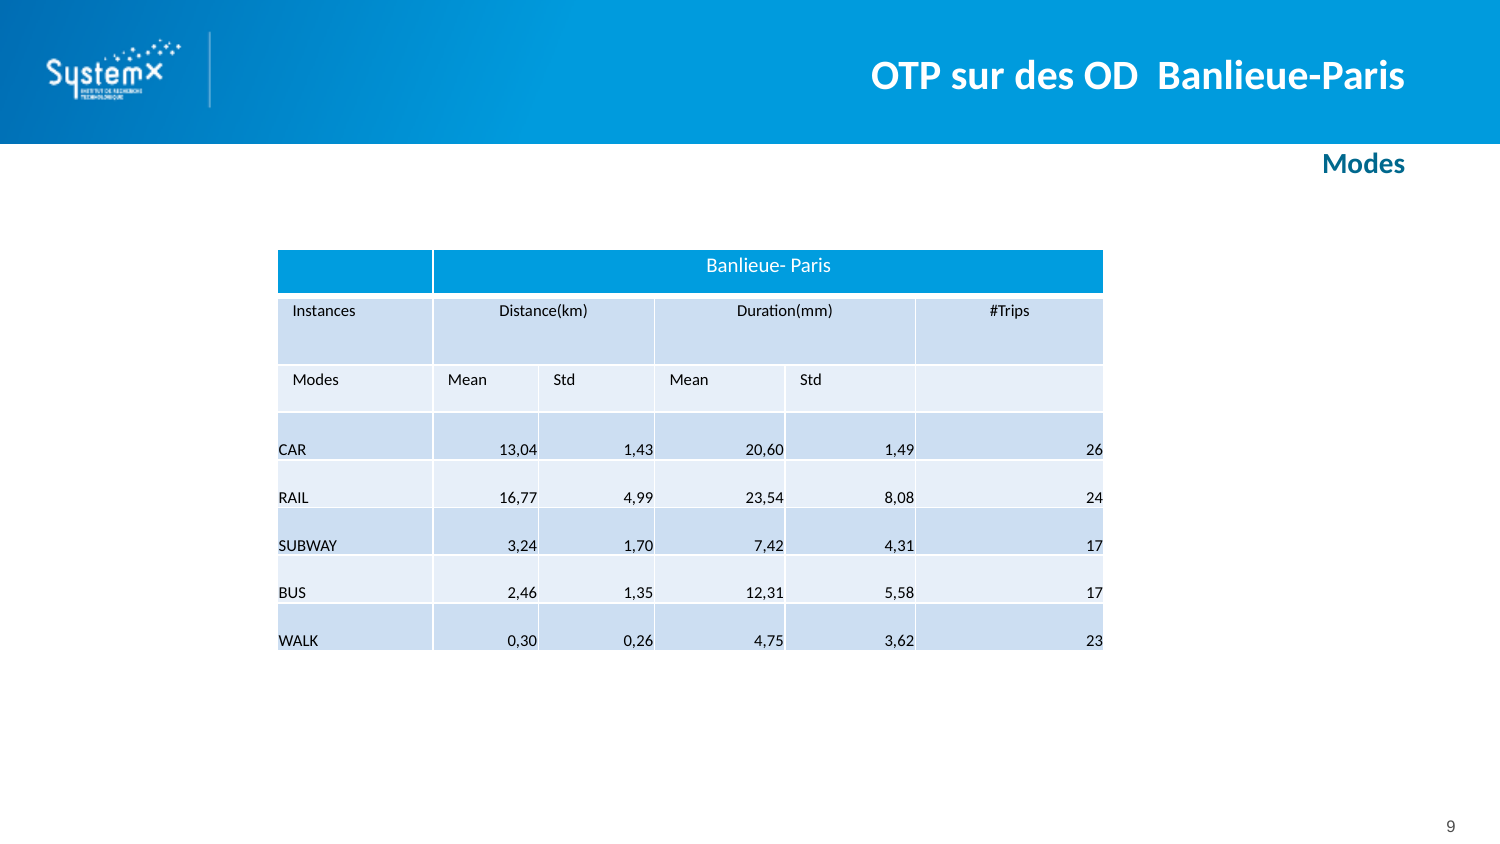

# OTP sur des OD  Banlieue-Paris
Modes
|  | Banlieue- Paris |  |  |  |  |
| --- | --- | --- | --- | --- | --- |
| Instances | Distance(km) |  | Duration(mm) |  | #Trips |
| Modes | Mean | Std | Mean | Std |  |
| CAR | 13,04 | 1,43 | 20,60 | 1,49 | 26 |
| RAIL | 16,77 | 4,99 | 23,54 | 8,08 | 24 |
| SUBWAY | 3,24 | 1,70 | 7,42 | 4,31 | 17 |
| BUS | 2,46 | 1,35 | 12,31 | 5,58 | 17 |
| WALK | 0,30 | 0,26 | 4,75 | 3,62 | 23 |
9